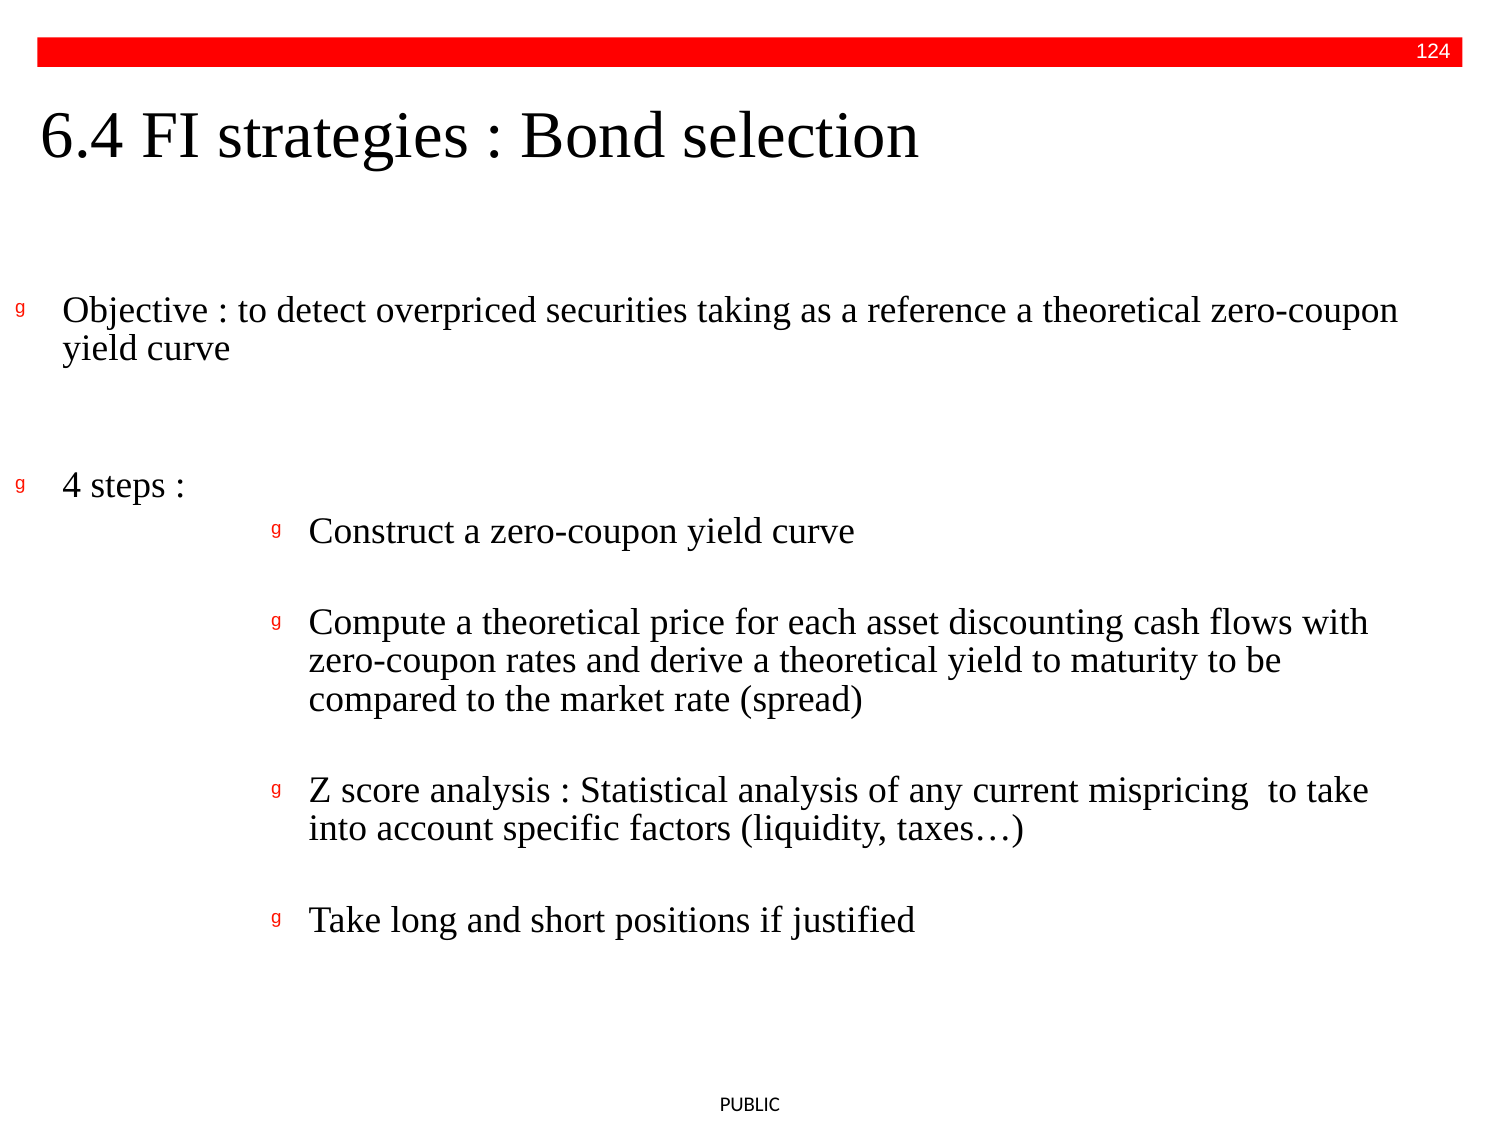

6.4 FI strategies : Bond selection

Objective : to detect overpriced securities taking as a reference a theoretical zero-coupon yield curve

4 steps :
Construct a zero-coupon yield curve

Compute a theoretical price for each asset discounting cash flows with zero-coupon rates and derive a theoretical yield to maturity to be compared to the market rate (spread)

Z score analysis : Statistical analysis of any current mispricing  to take into account specific factors (liquidity, taxes…)

Take long and short positions if justified